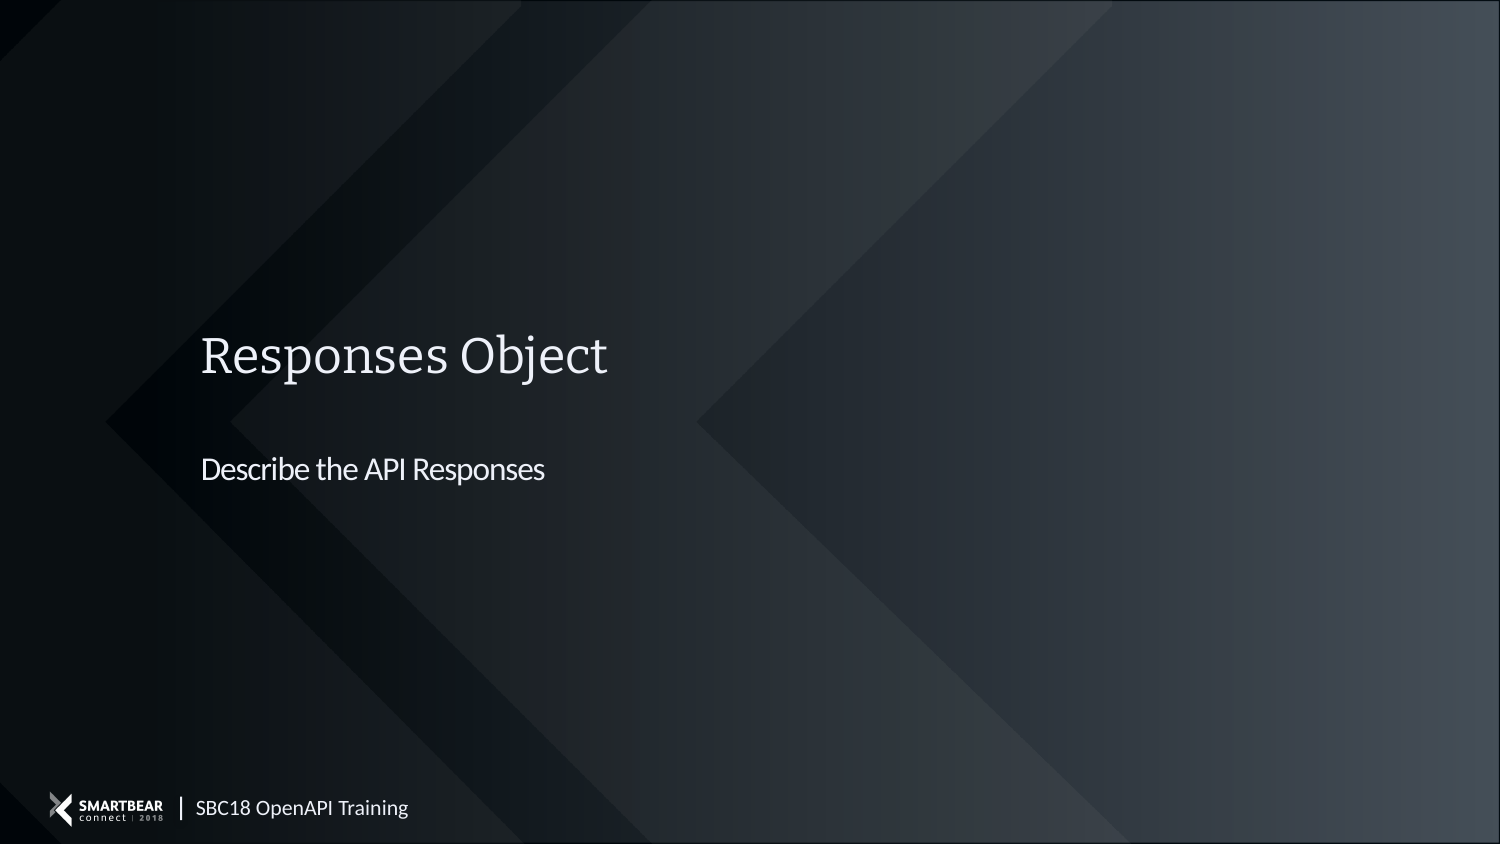

Responses Object
Describe the API Responses
SBC18 OpenAPI Training